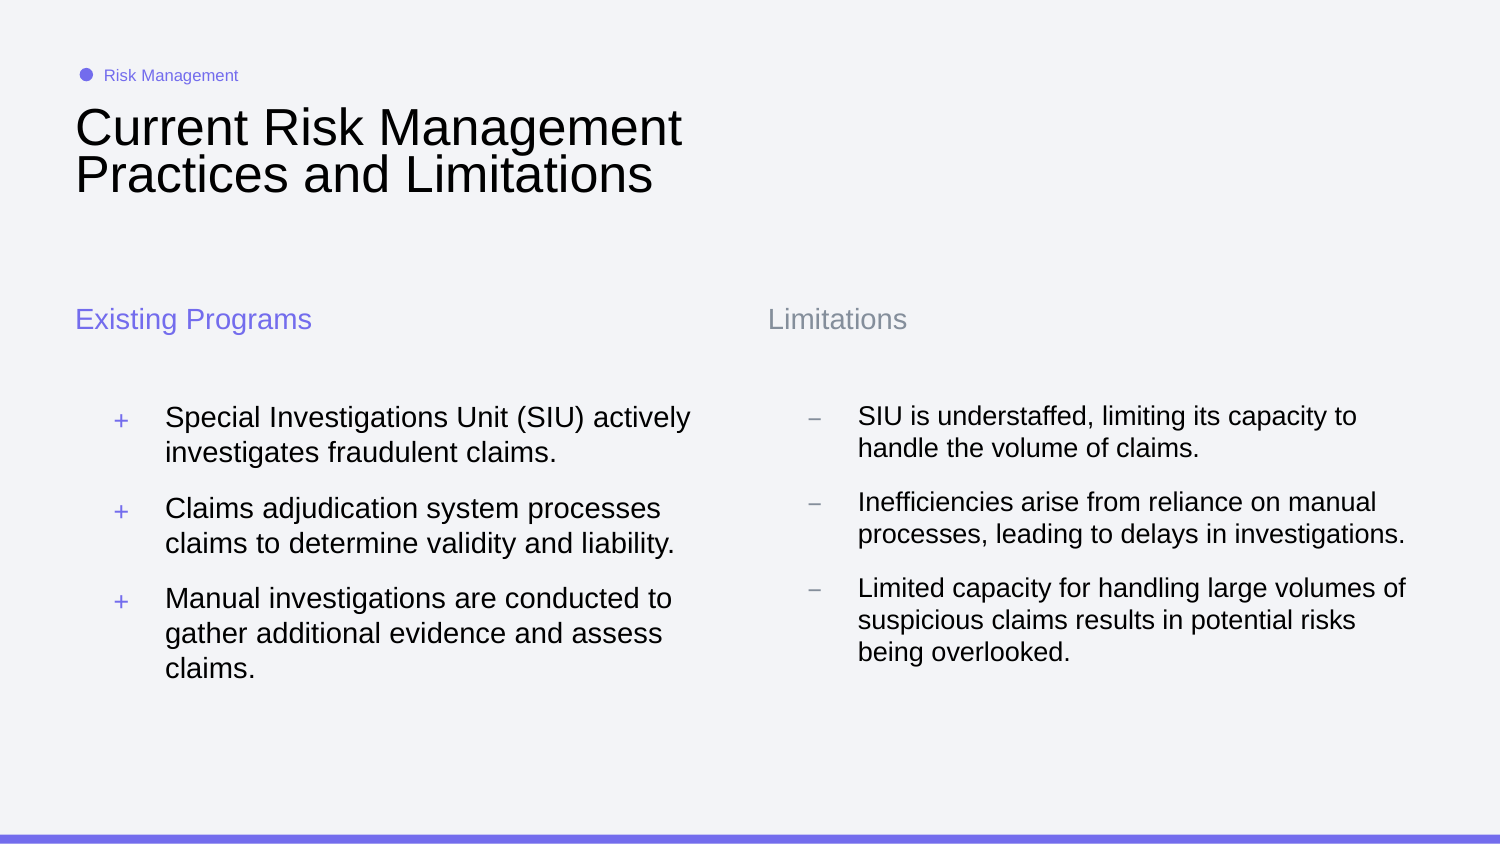

Risk Management

# Current Risk Management Practices and Limitations
Existing Programs
Limitations
Special Investigations Unit (SIU) actively investigates fraudulent claims.
Claims adjudication system processes claims to determine validity and liability.
Manual investigations are conducted to gather additional evidence and assess claims.
SIU is understaffed, limiting its capacity to handle the volume of claims.
Inefficiencies arise from reliance on manual processes, leading to delays in investigations.
Limited capacity for handling large volumes of suspicious claims results in potential risks being overlooked.